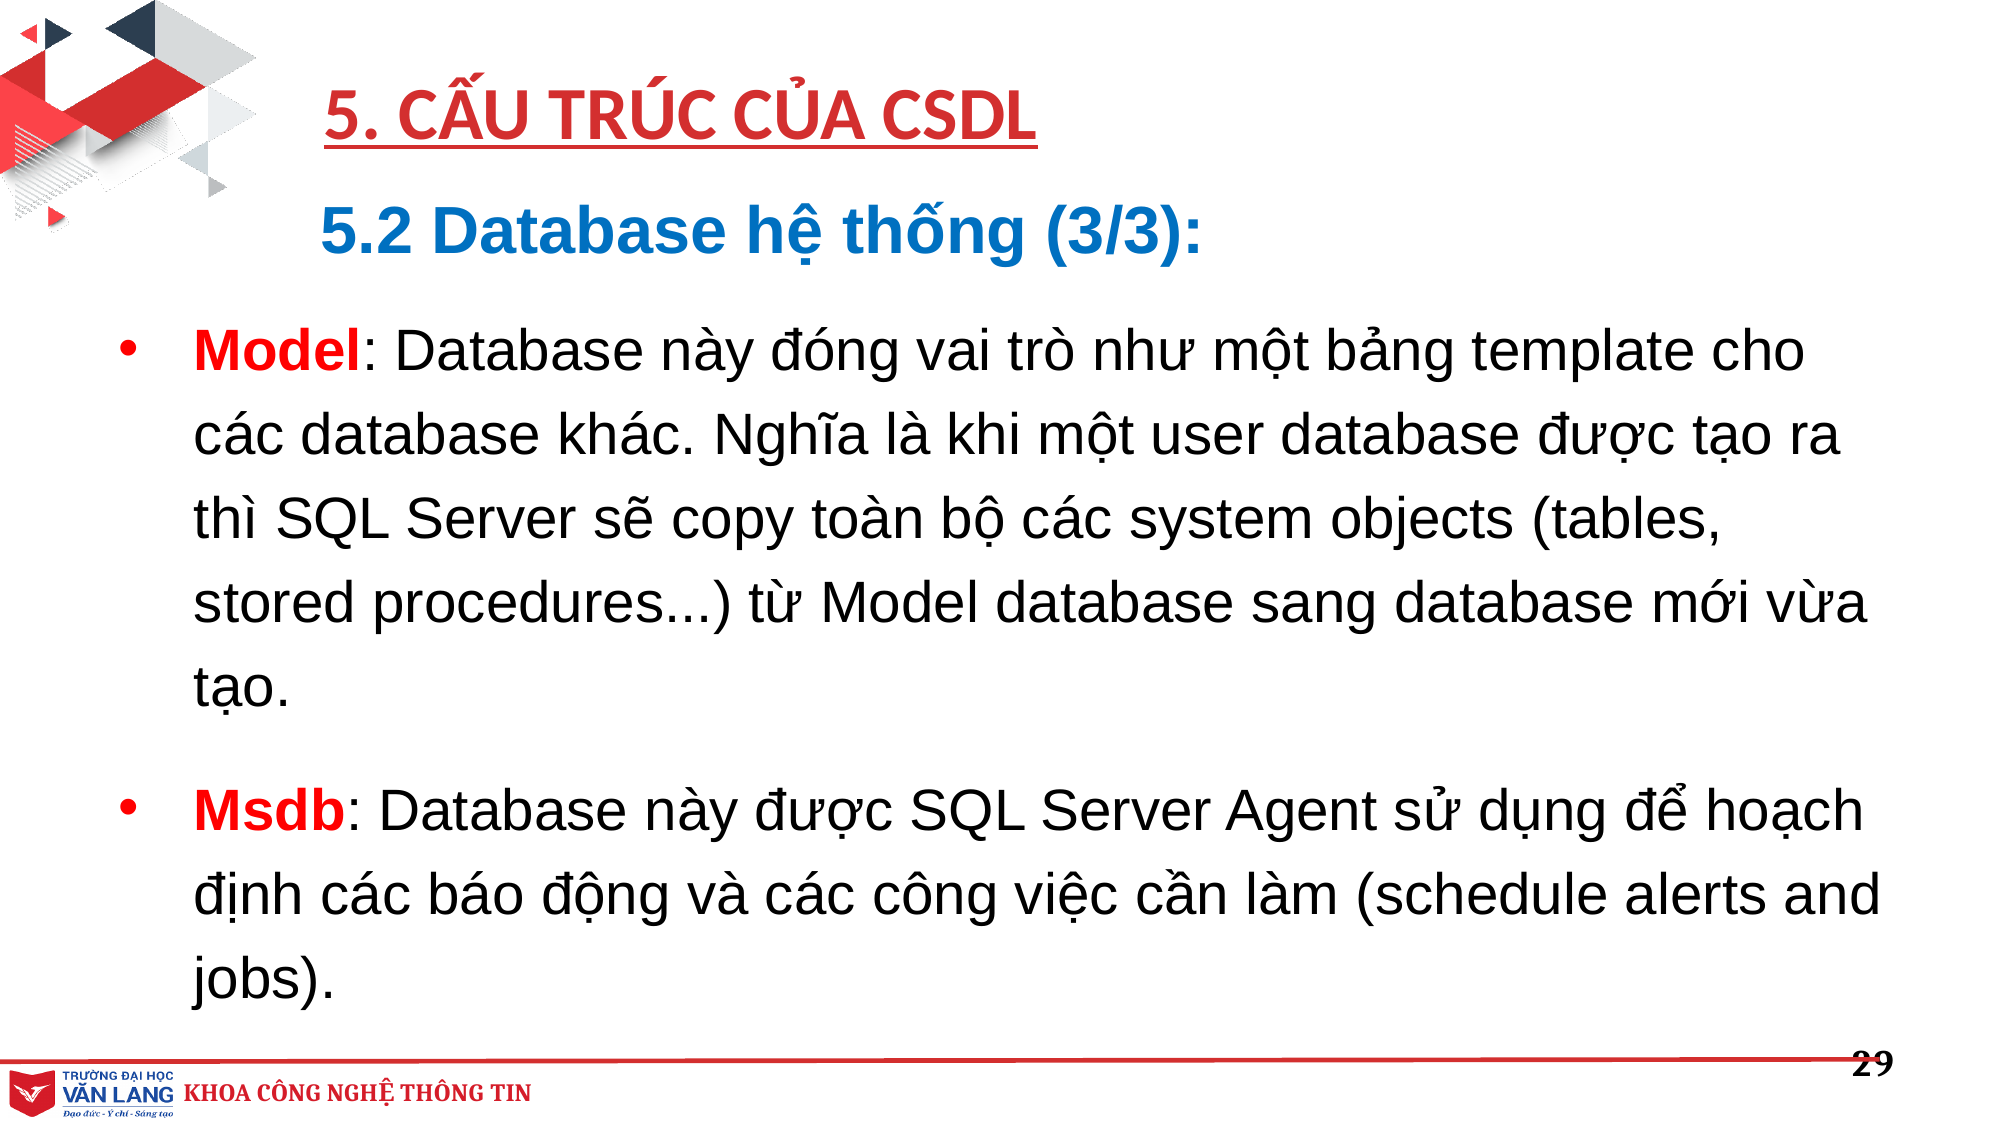

5. CẤU TRÚC CỦA CSDL

5.2 Database hệ thống (3/3):
Model: Database này đóng vai trò như một bảng template cho các database khác. Nghĩa là khi một user database được tạo ra thì SQL Server sẽ copy toàn bộ các system objects (tables, stored procedures...) từ Model database sang database mới vừa tạo.

Msdb: Database này được SQL Server Agent sử dụng để hoạch định các báo động và các công việc cần làm (schedule alerts and jobs).